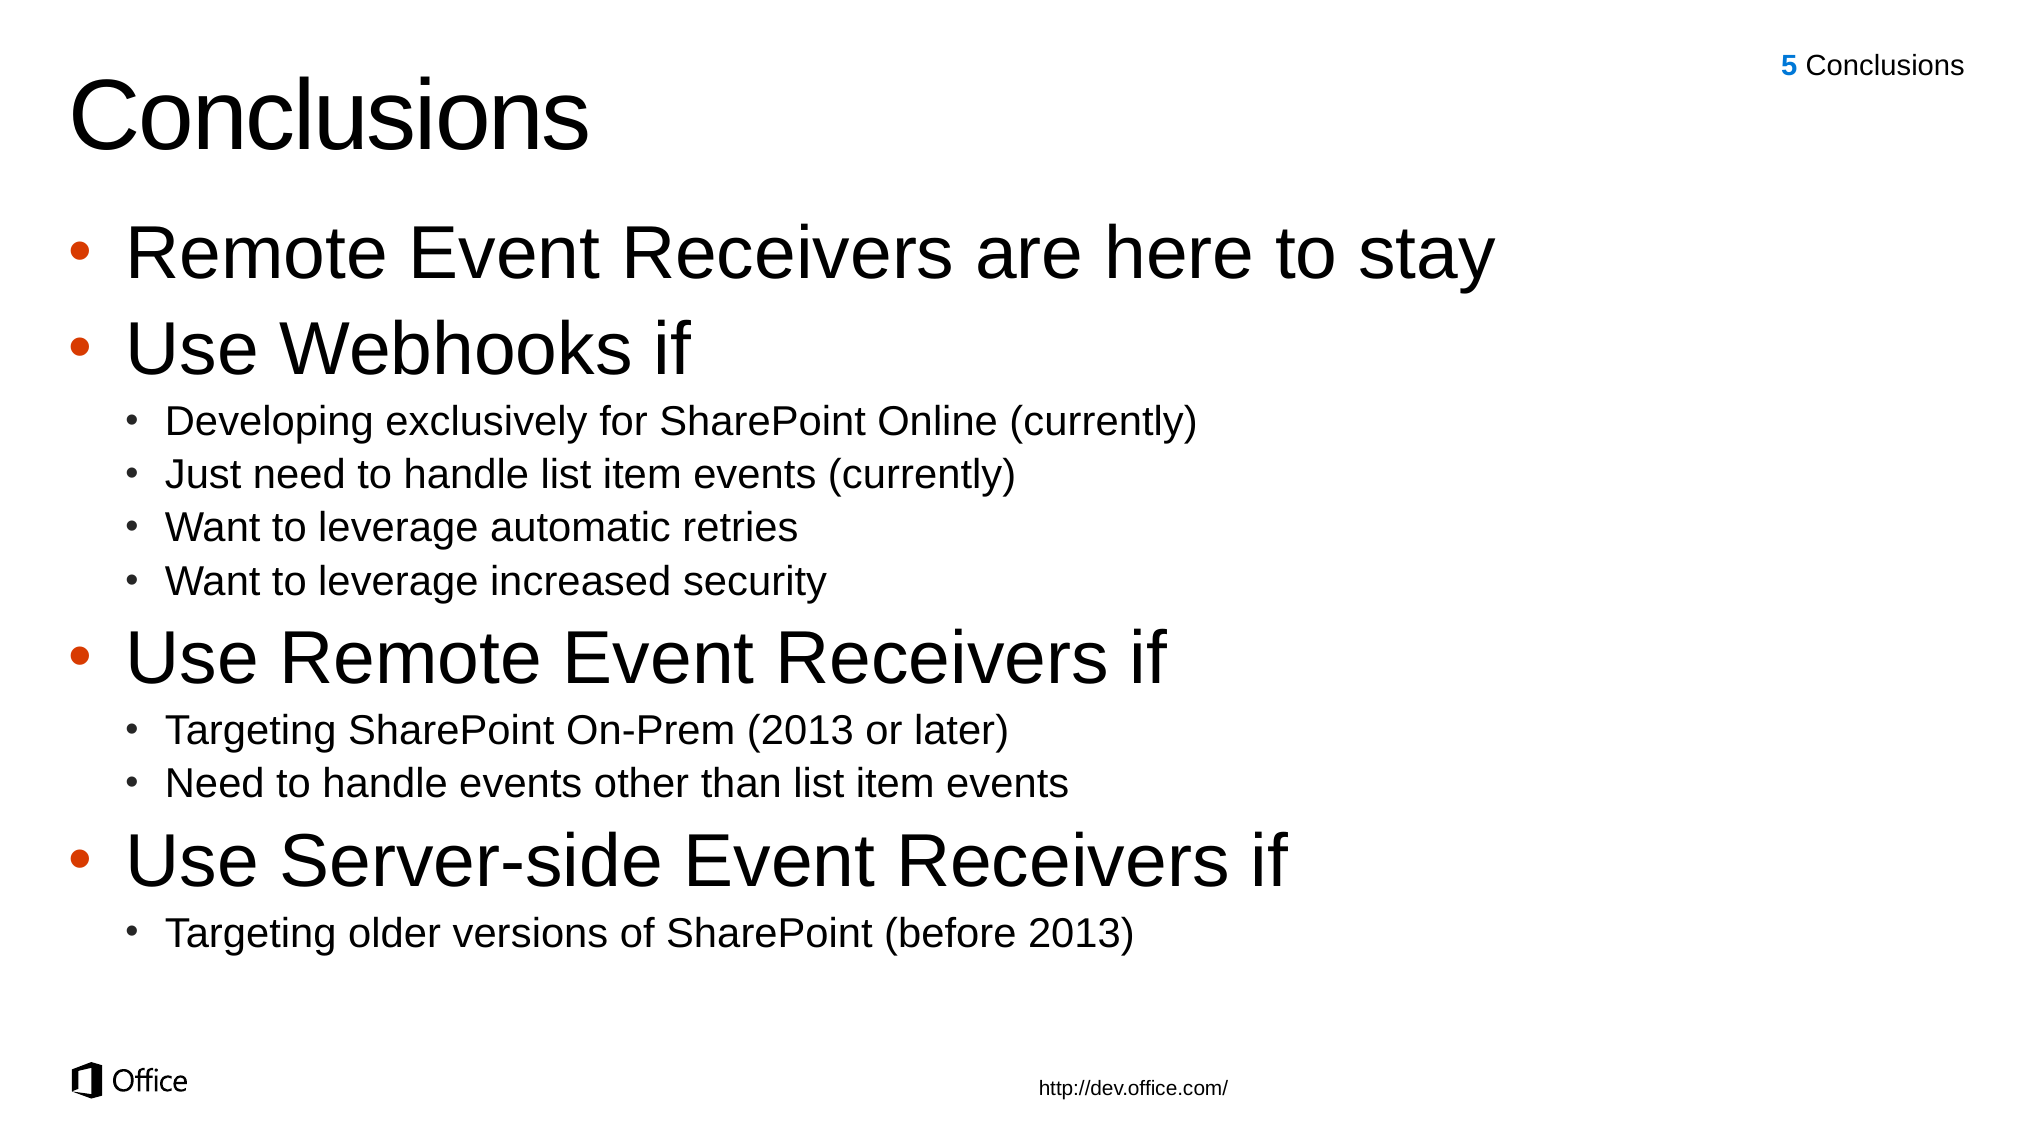

5 Conclusions

# Conclusions
Remote Event Receivers are here to stay
Use Webhooks if
Developing exclusively for SharePoint Online (currently)
Just need to handle list item events (currently)
Want to leverage automatic retries
Want to leverage increased security
Use Remote Event Receivers if
Targeting SharePoint On-Prem (2013 or later)
Need to handle events other than list item events
Use Server-side Event Receivers if
Targeting older versions of SharePoint (before 2013)